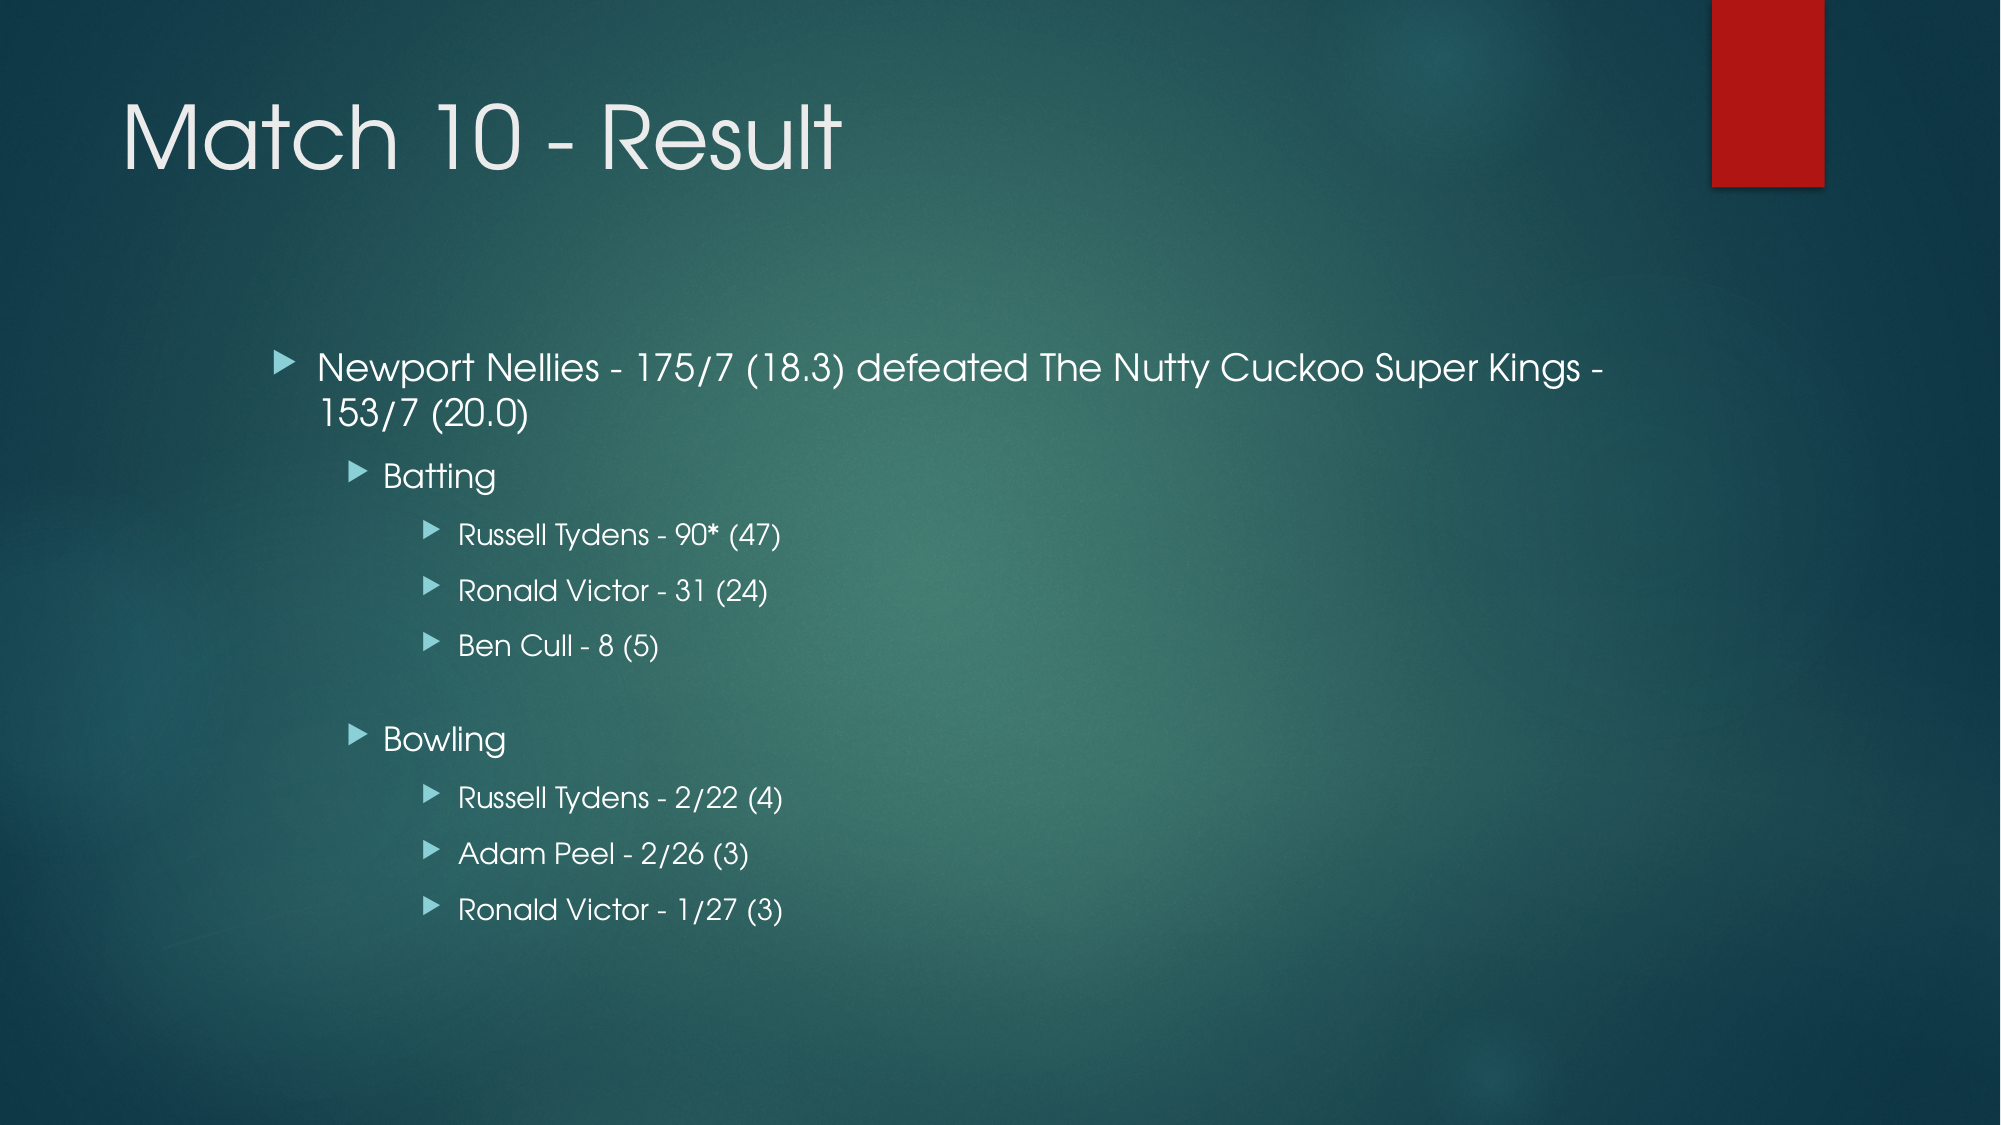

# Match 10 - Result
Newport Nellies - 175/7 (18.3) defeated The Nutty Cuckoo Super Kings - 153/7 (20.0)
Batting
Russell Tydens - 90* (47)
Ronald Victor - 31 (24)
Ben Cull - 8 (5)
Bowling
Russell Tydens - 2/22 (4)
Adam Peel - 2/26 (3)
Ronald Victor - 1/27 (3)